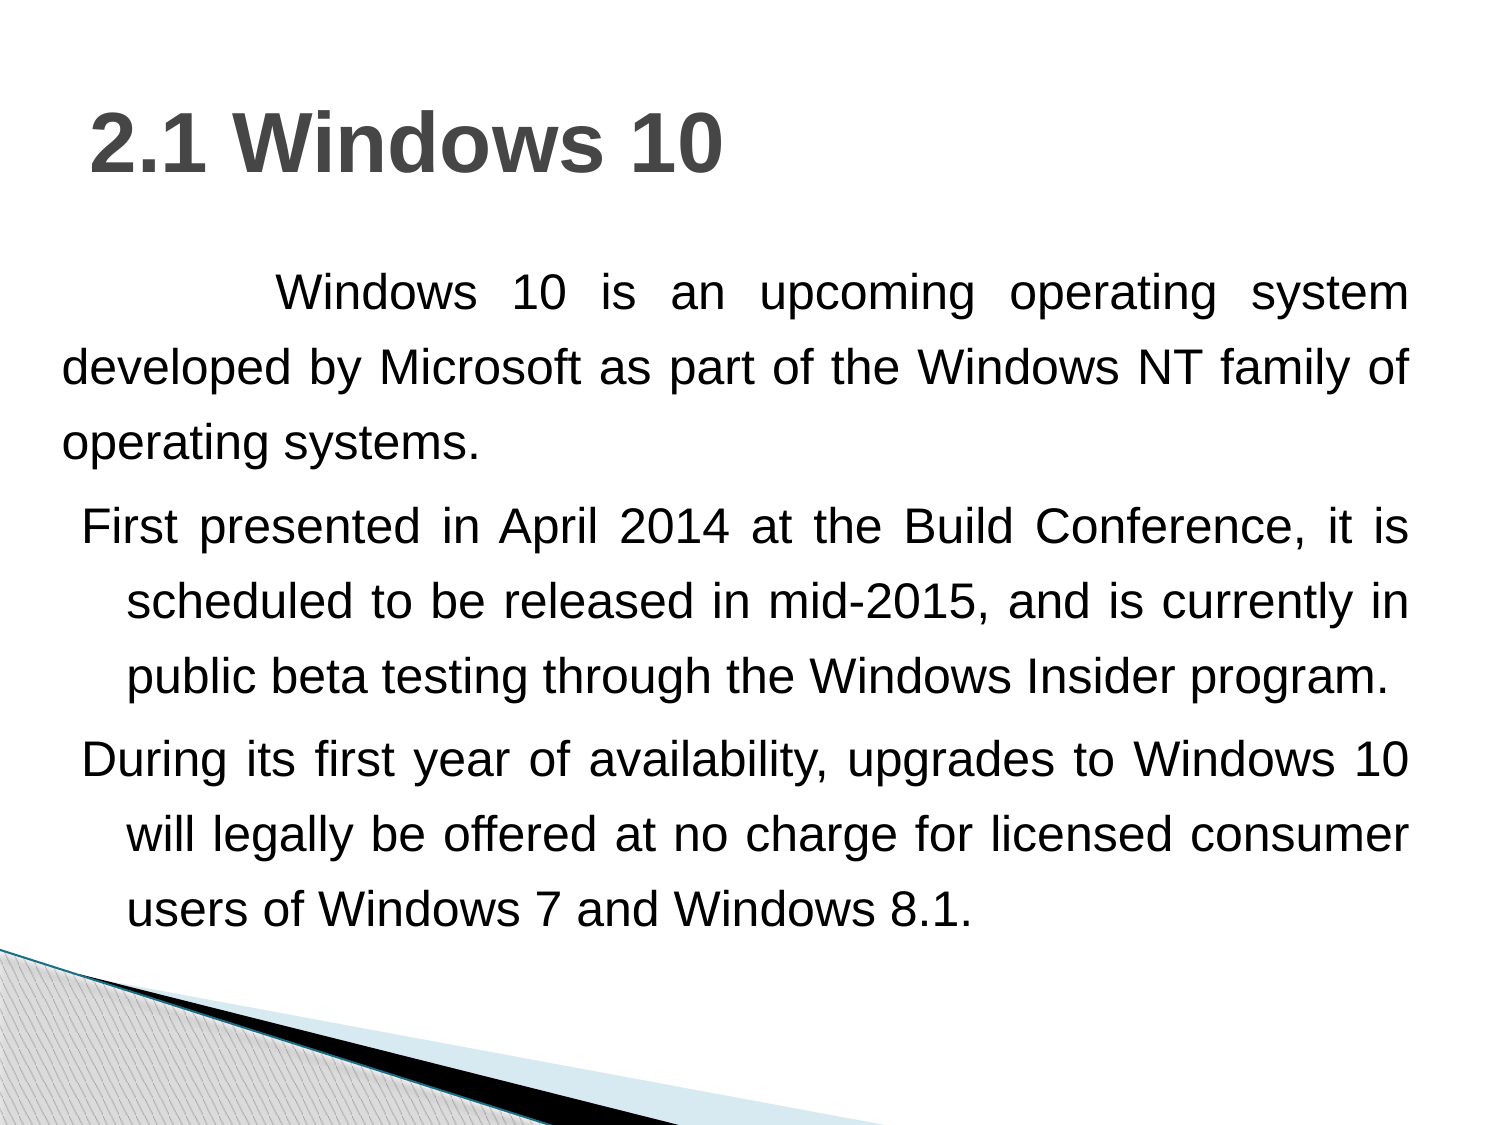

# 2.1 Windows 10
     Windows 10 is an upcoming operating system developed by Microsoft as part of the Windows NT family of operating systems.
First presented in April 2014 at the Build Conference, it is scheduled to be released in mid-2015, and is currently in public beta testing through the Windows Insider program.
During its first year of availability, upgrades to Windows 10 will legally be offered at no charge for licensed consumer users of Windows 7 and Windows 8.1.